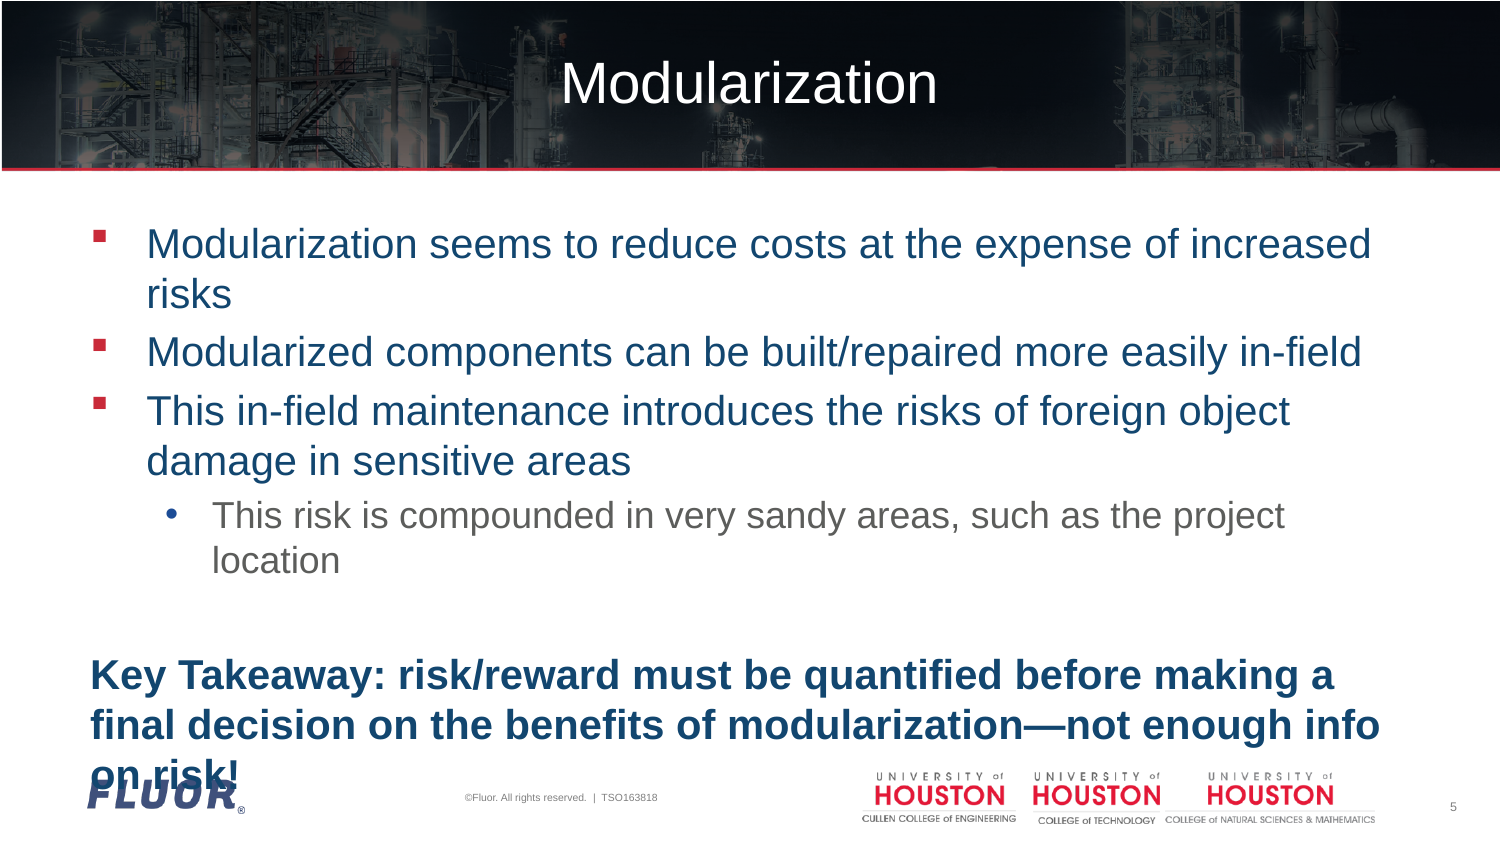

# Modularization
Modularization seems to reduce costs at the expense of increased risks
Modularized components can be built/repaired more easily in-field
This in-field maintenance introduces the risks of foreign object damage in sensitive areas
This risk is compounded in very sandy areas, such as the project location

Key Takeaway: risk/reward must be quantified before making a final decision on the benefits of modularization—not enough info on risk!